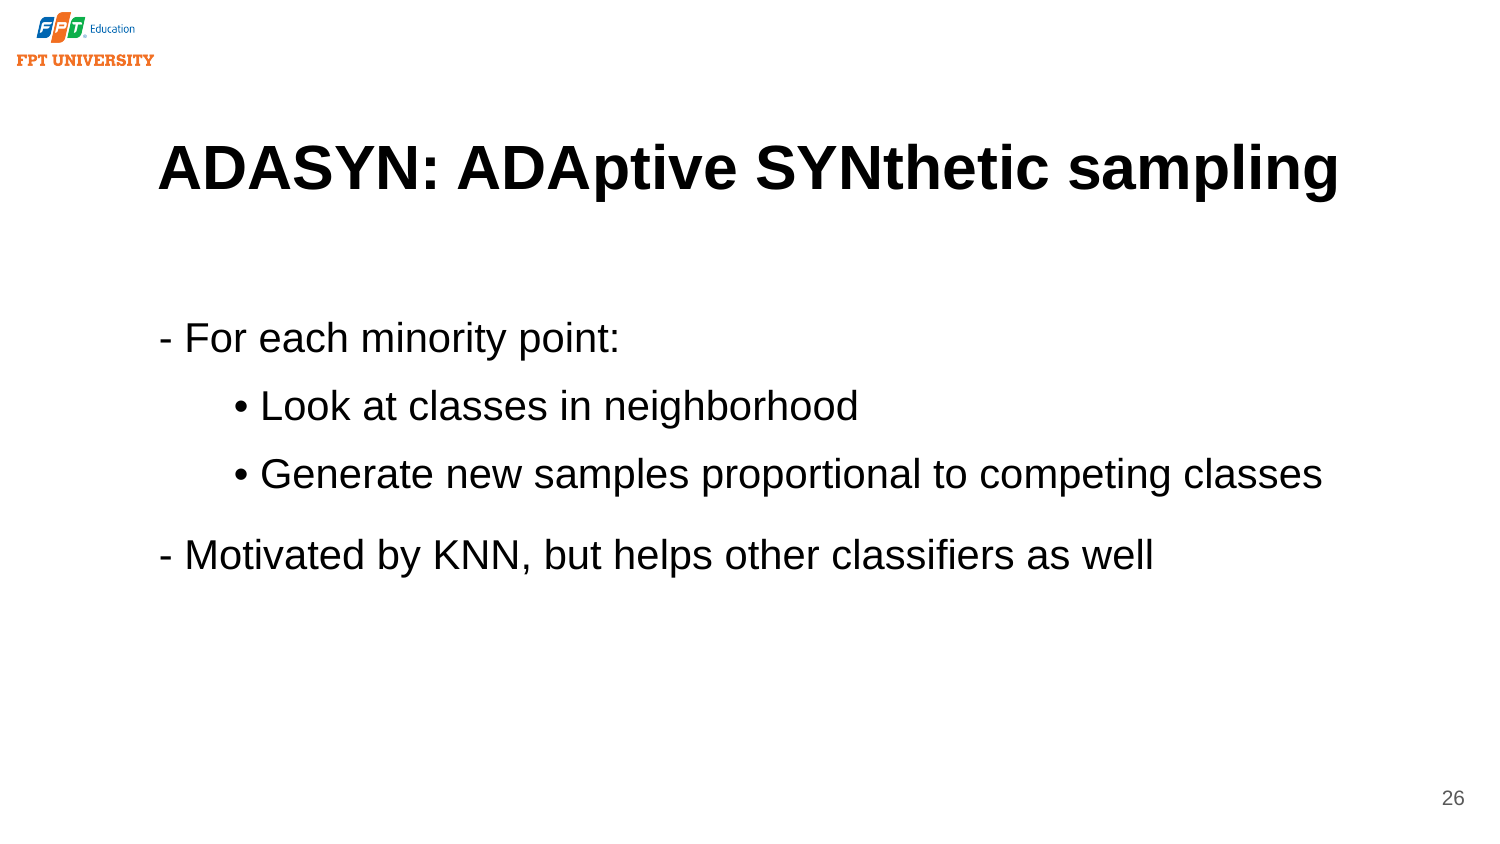

# ADASYN: ADAptive SYNthetic sampling
- For each minority point:
• Look at classes in neighborhood
• Generate new samples proportional to competing classes

- Motivated by KNN, but helps other classifiers as well
26